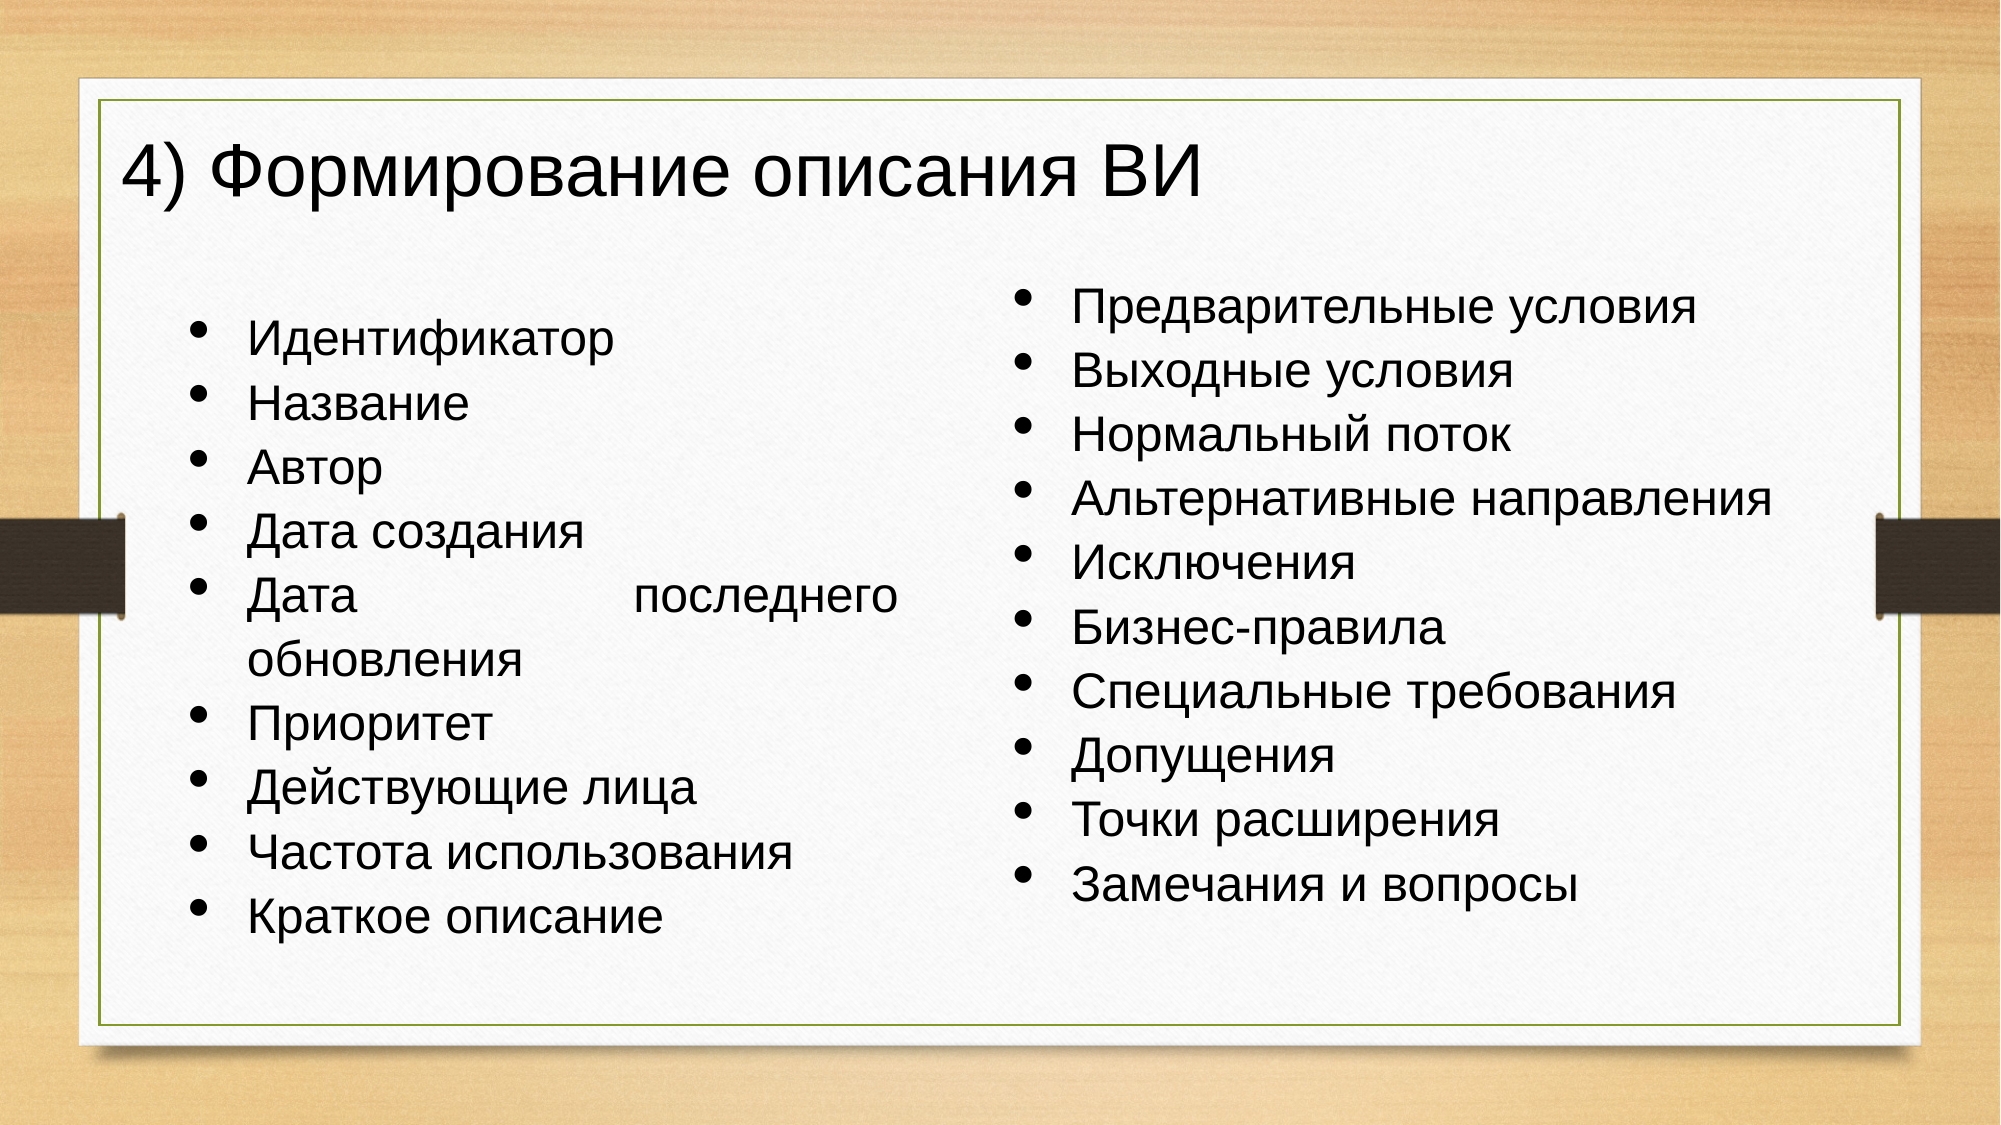

4) Формирование описания ВИ
Предварительные условия
Выходные условия
Нормальный поток
Альтернативные направления
Исключения
Бизнес-правила
Специальные требования
Допущения
Точки расширения
Замечания и вопросы
Идентификатор
Название
Автор
Дата создания
Дата последнего обновления
Приоритет
Действующие лица
Частота использования
Краткое описание